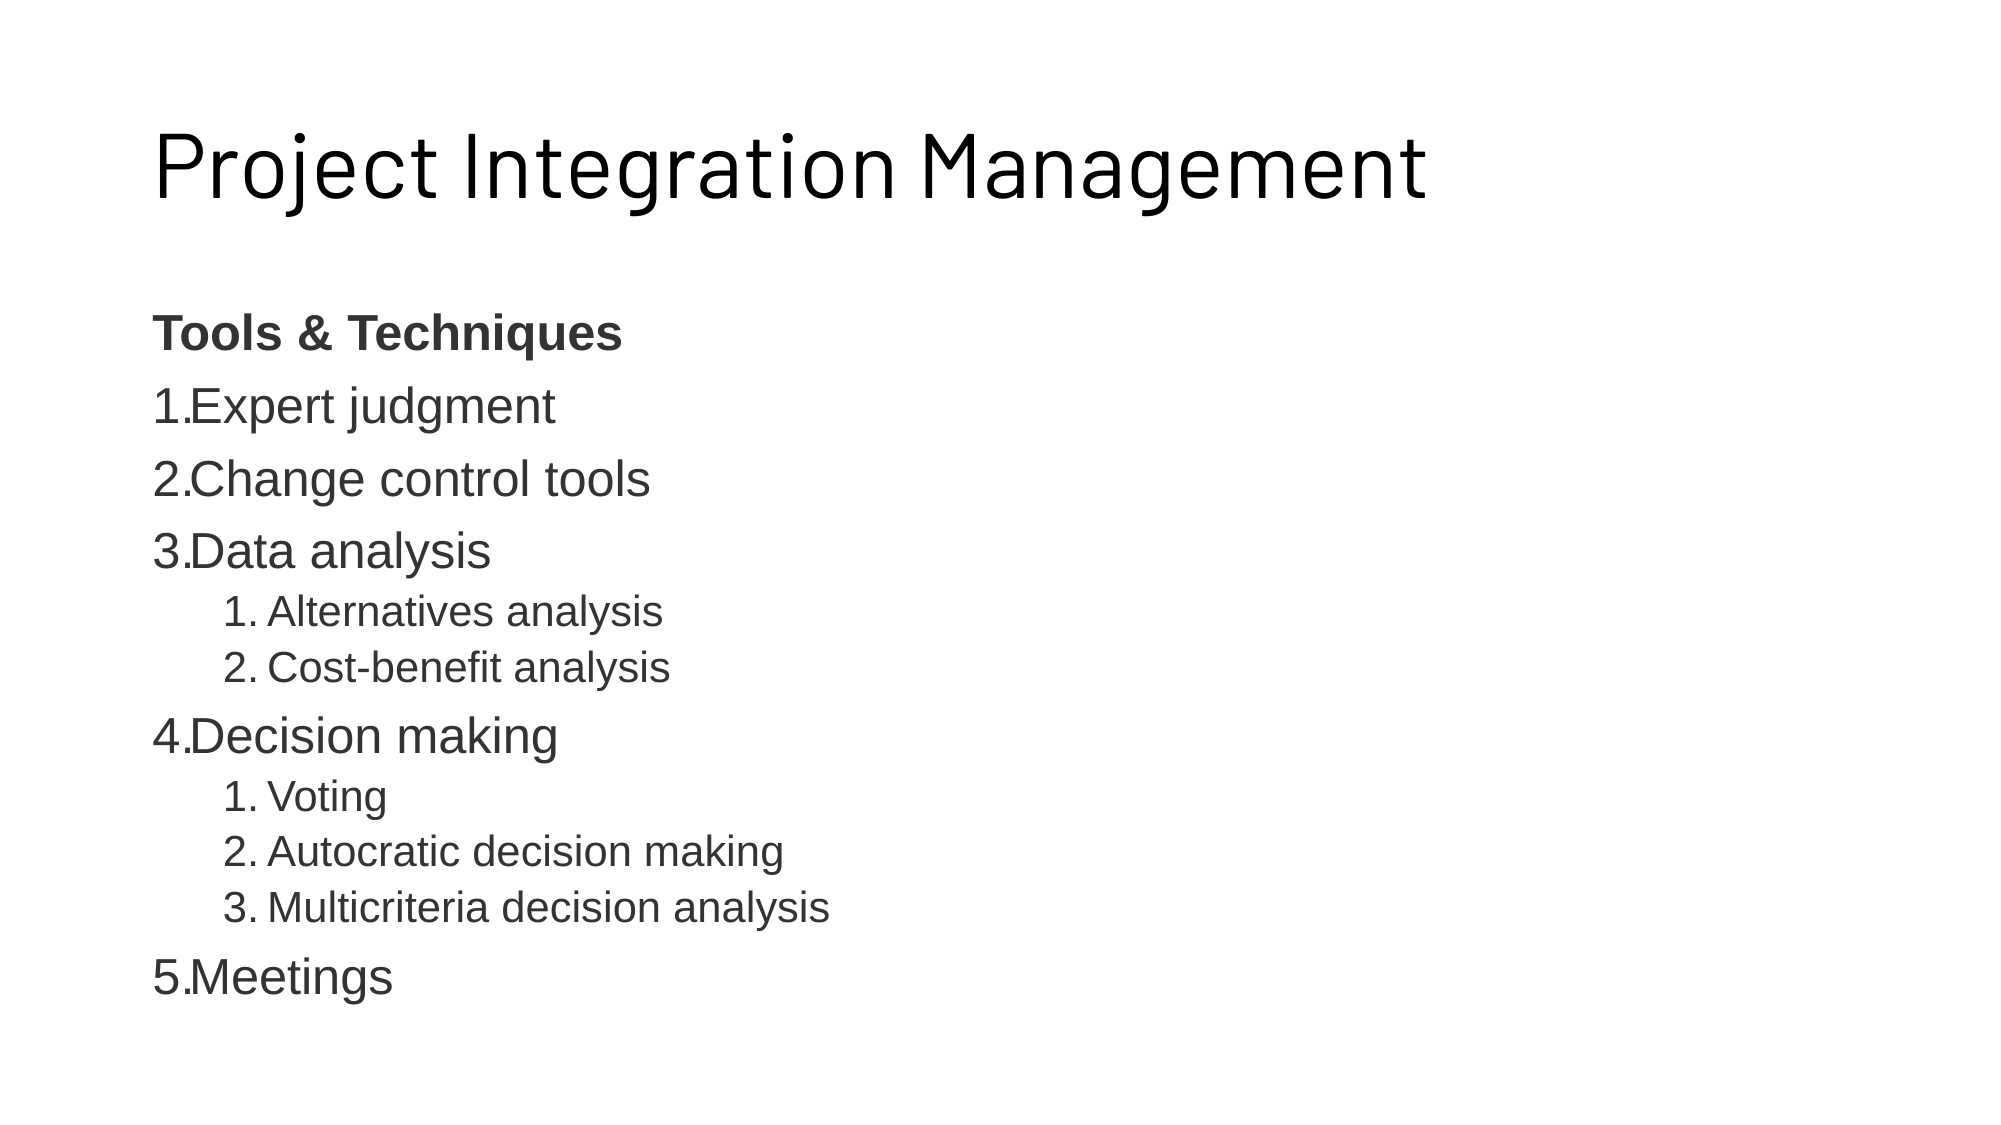

# Project Integration Management
Tools & Techniques
Expert judgment
Change control tools
Data analysis
Alternatives analysis
Cost-benefit analysis
Decision making
Voting
Autocratic decision making
Multicriteria decision analysis
Meetings